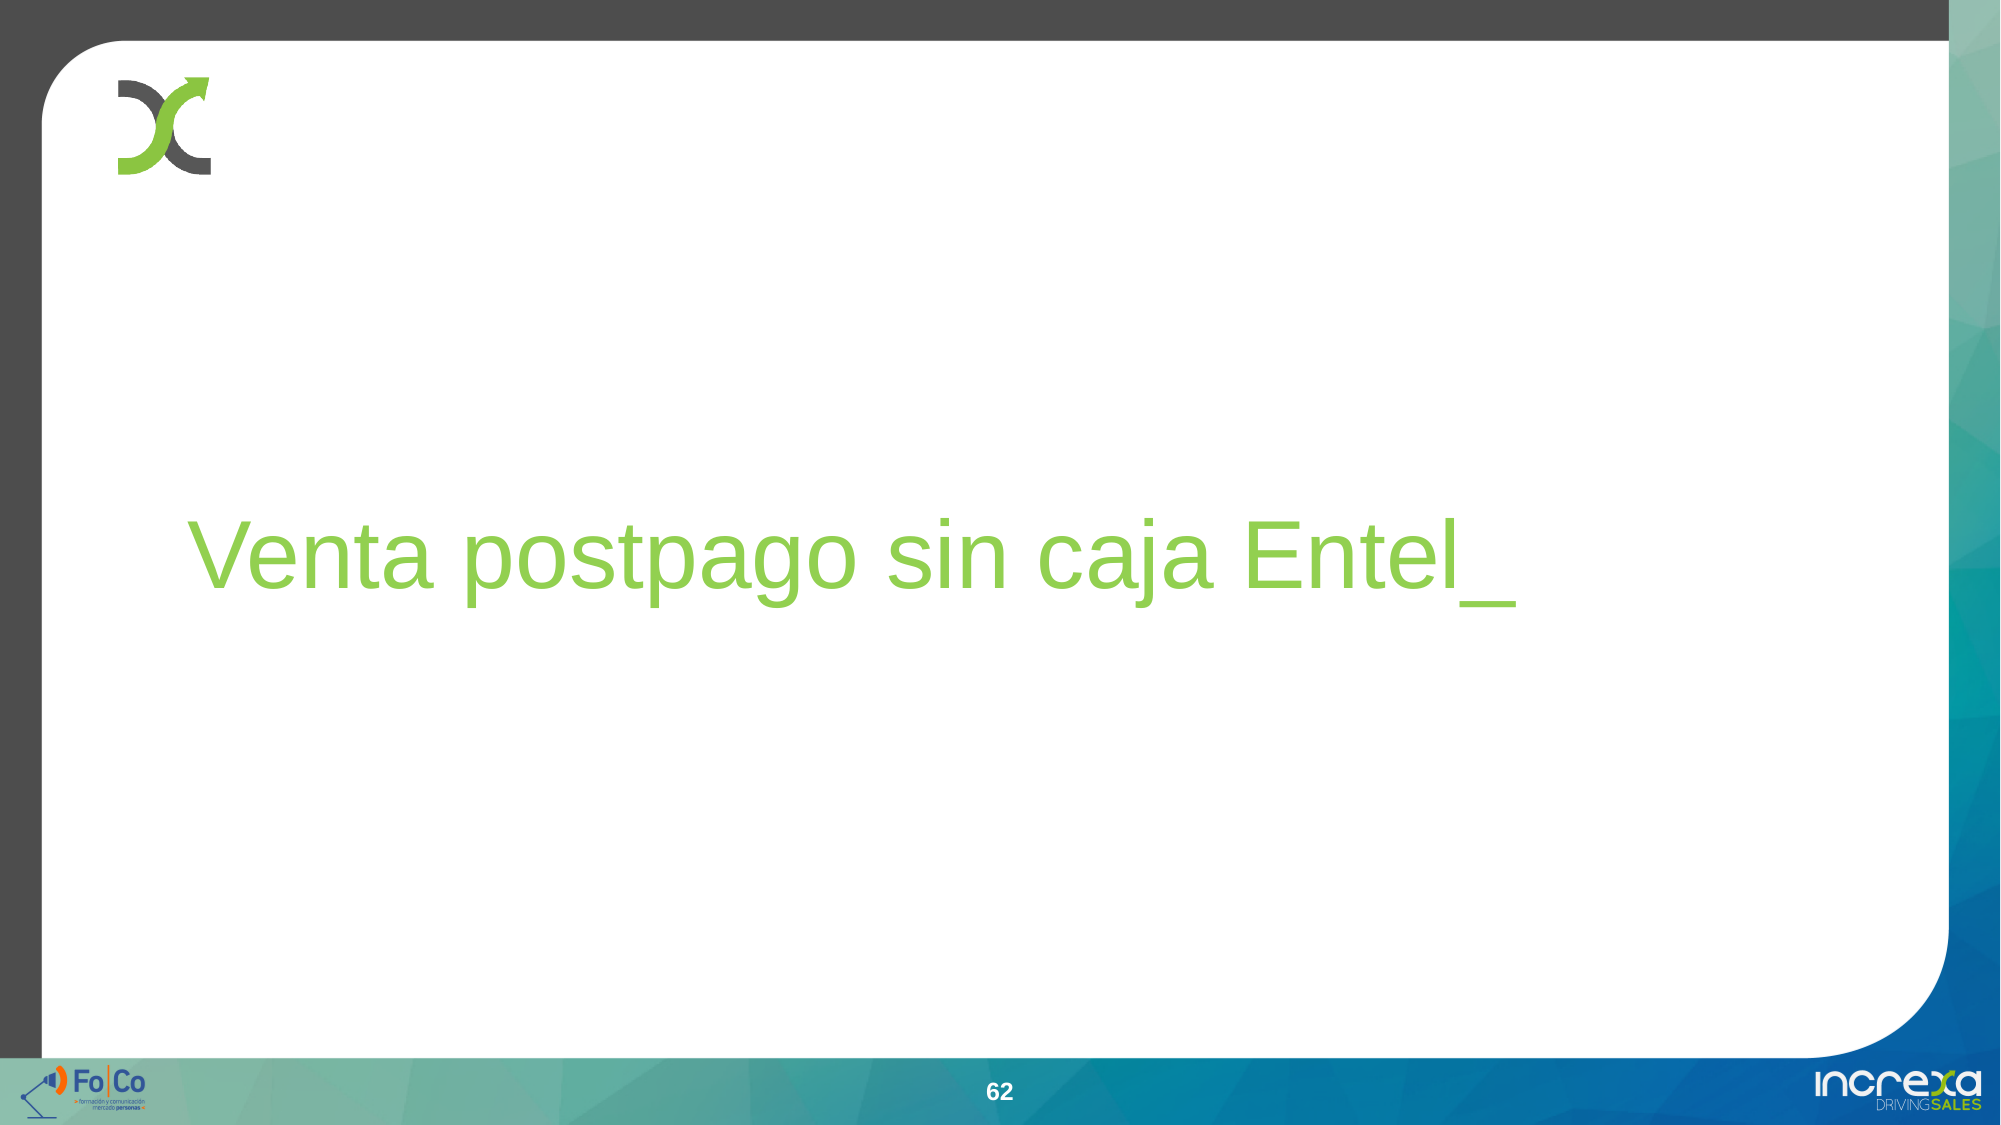

# Venta postpago sin caja Entel_
62